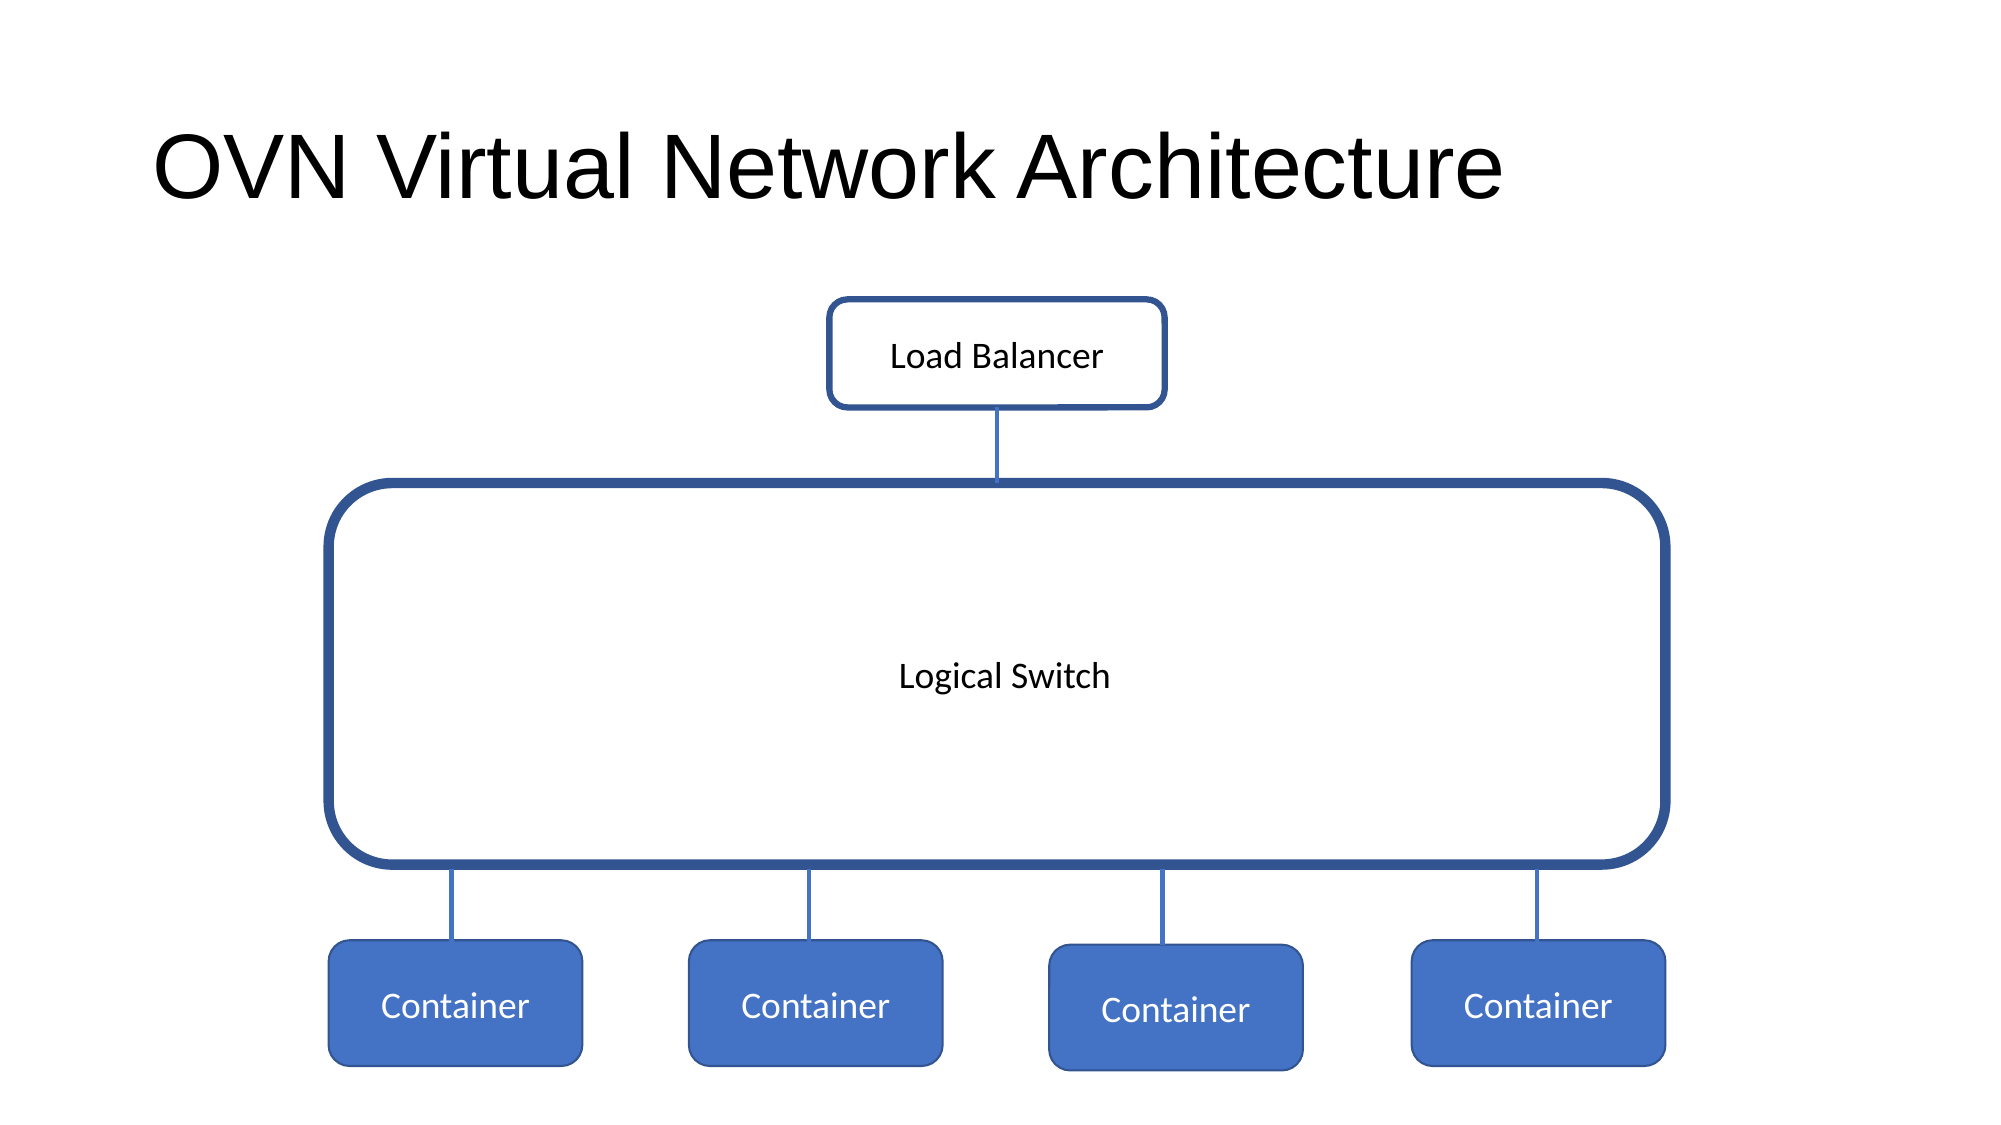

# OVN Virtual Network Architecture
Load Balancer
LLogical Switch
Container
Container
Container
Container